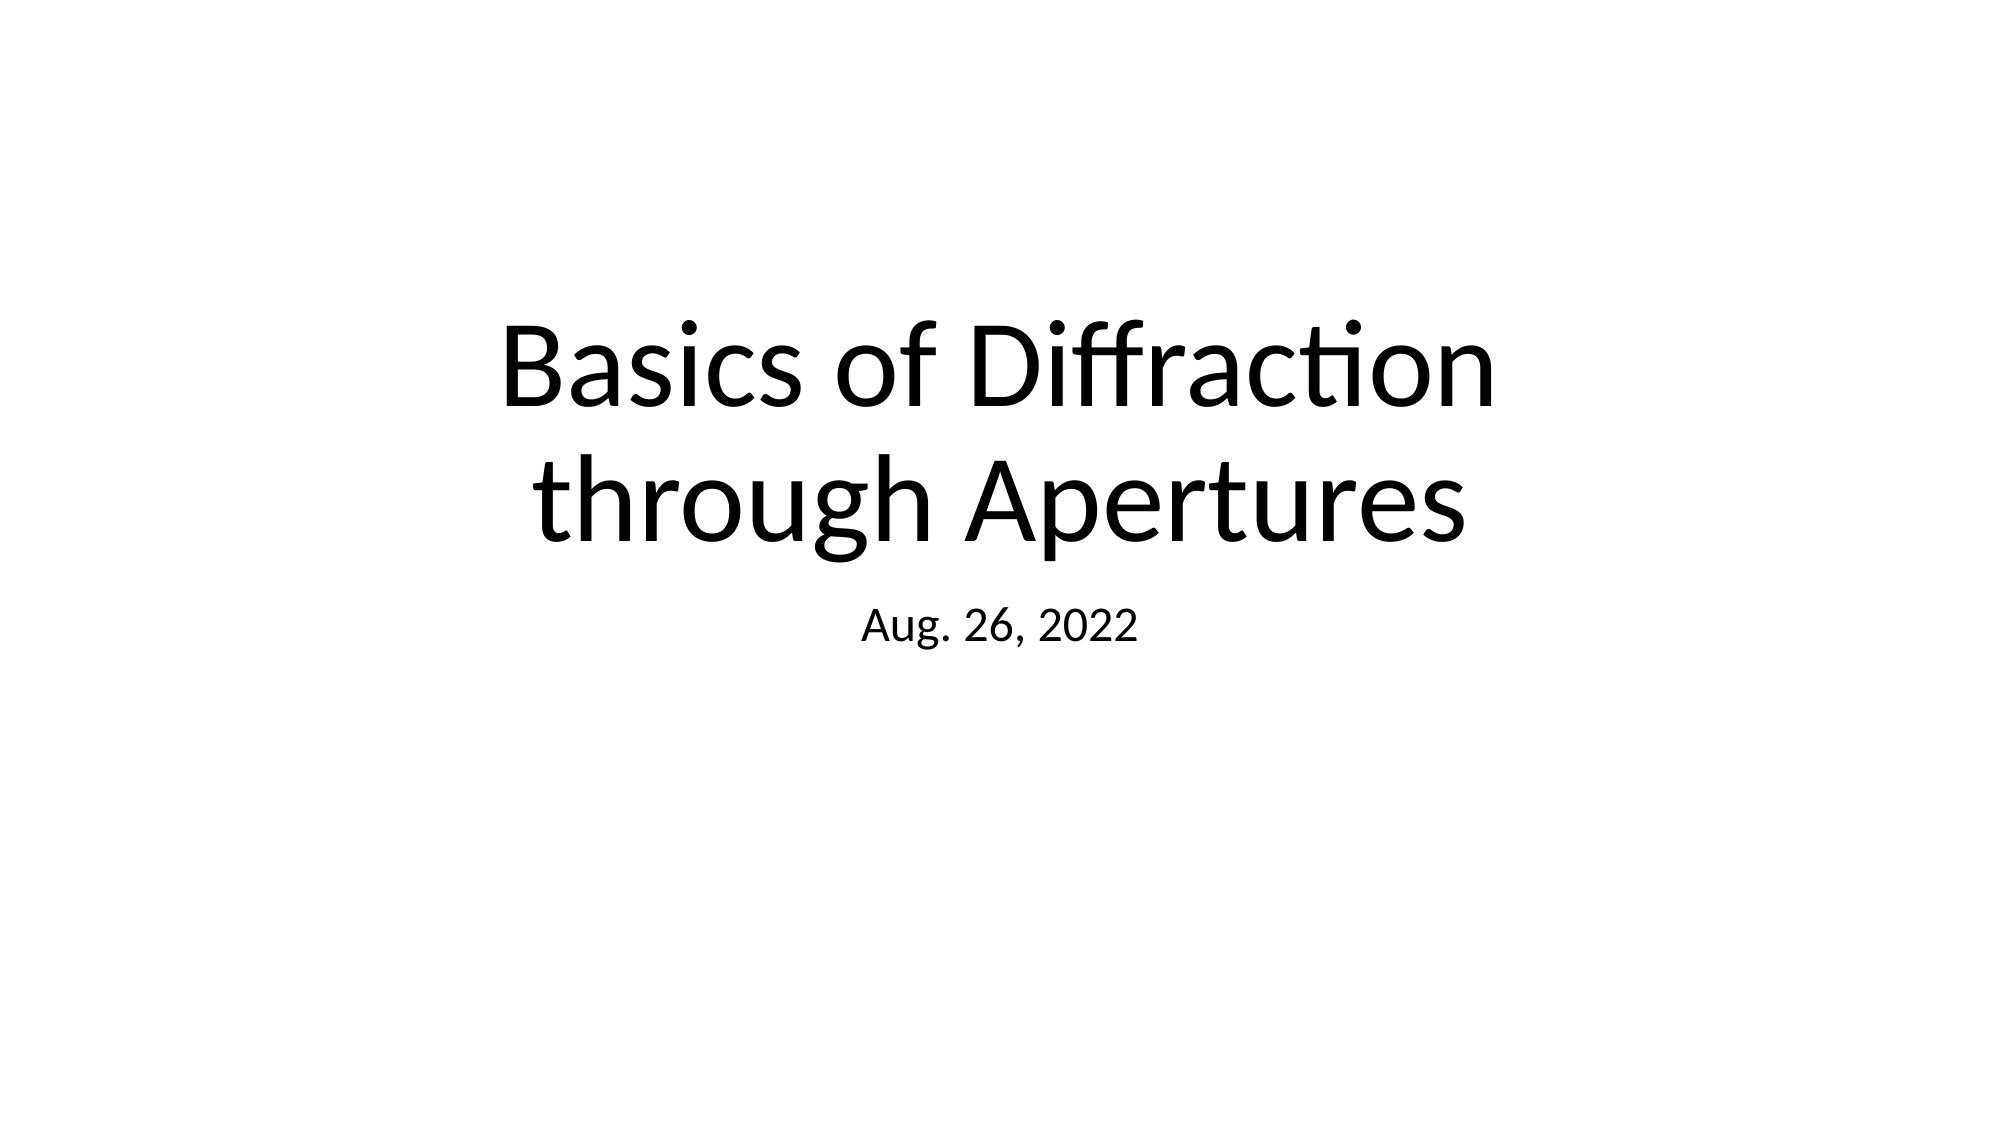

# Basics of Diffraction through Apertures
Aug. 26, 2022